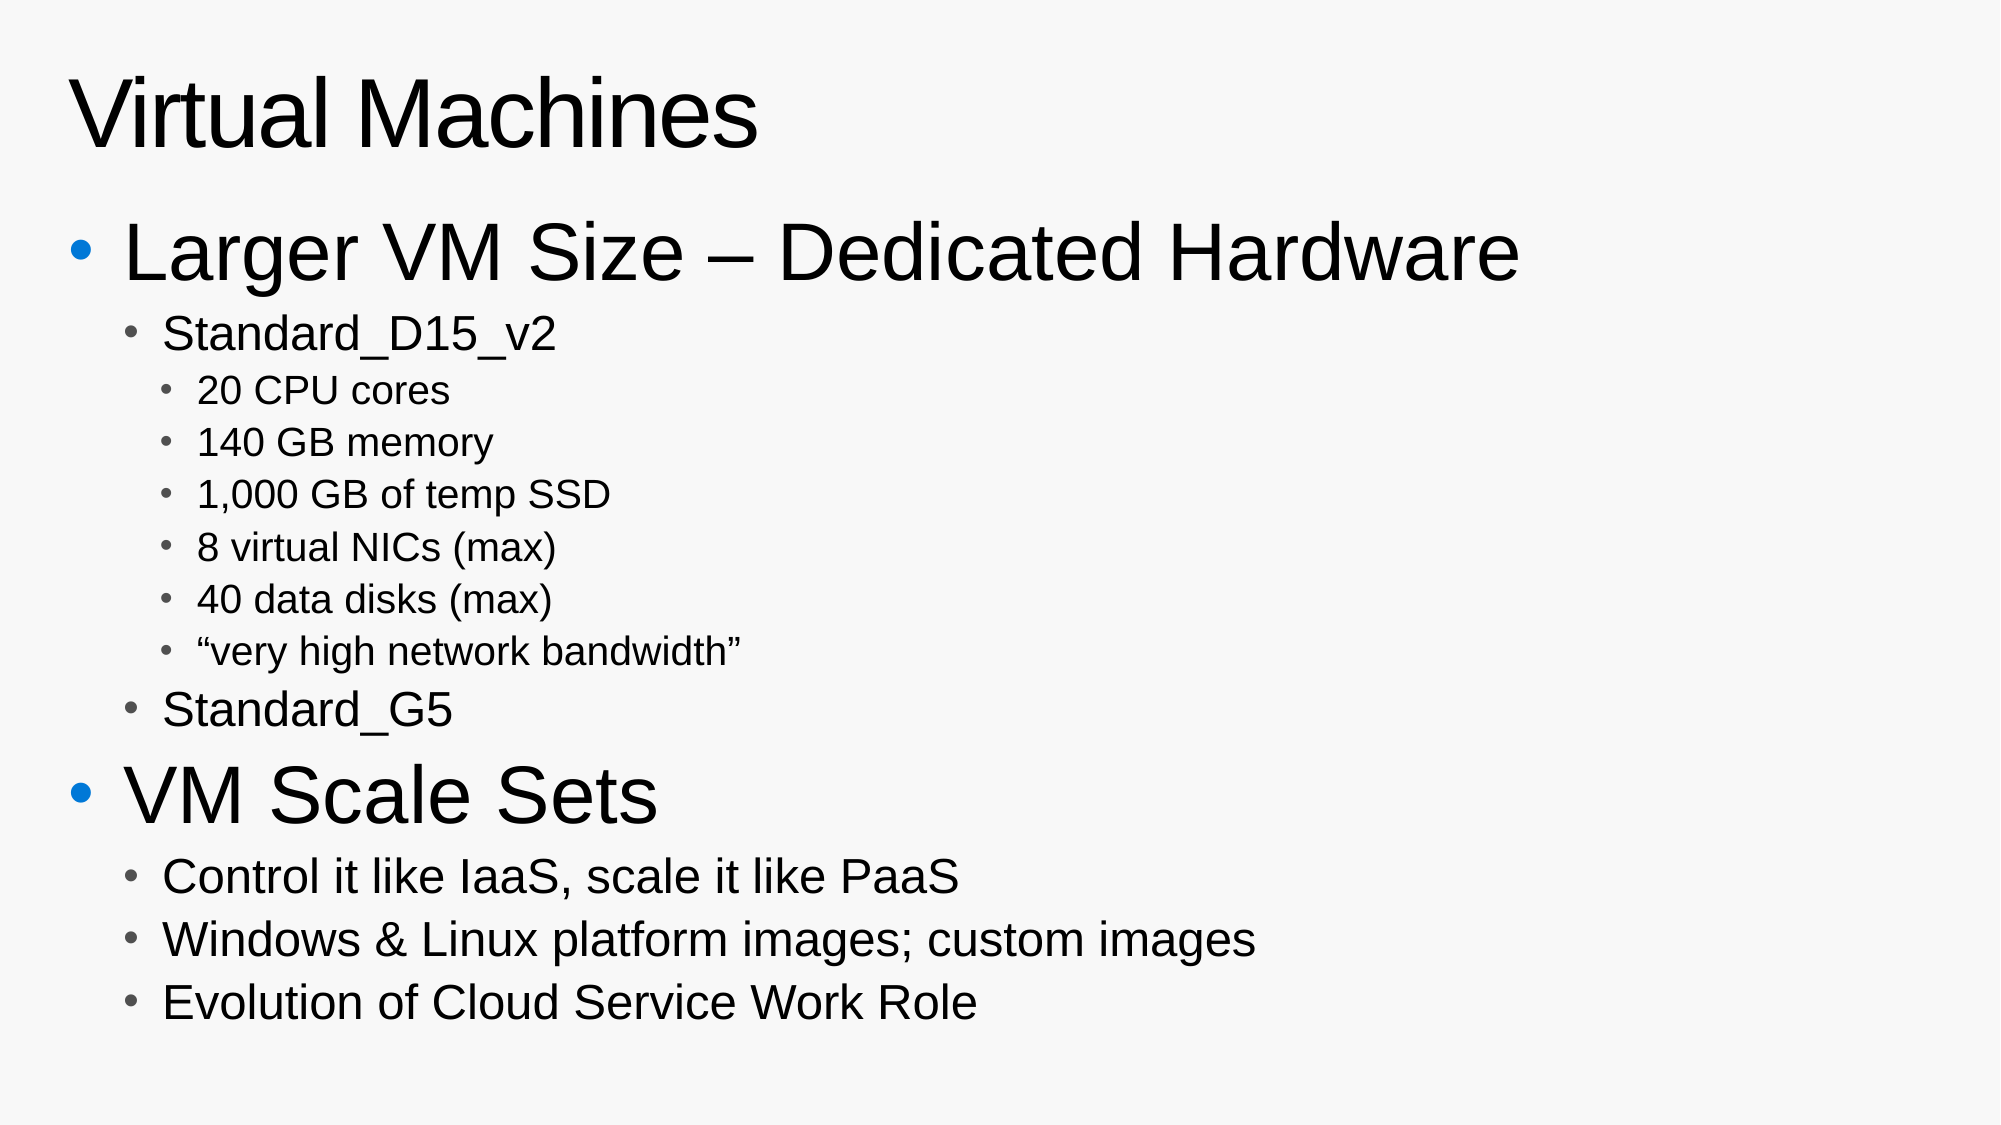

# Virtual Machines
Larger VM Size – Dedicated Hardware
Standard_D15_v2
20 CPU cores
140 GB memory
1,000 GB of temp SSD
8 virtual NICs (max)
40 data disks (max)
“very high network bandwidth”
Standard_G5
VM Scale Sets
Control it like IaaS, scale it like PaaS
Windows & Linux platform images; custom images
Evolution of Cloud Service Work Role